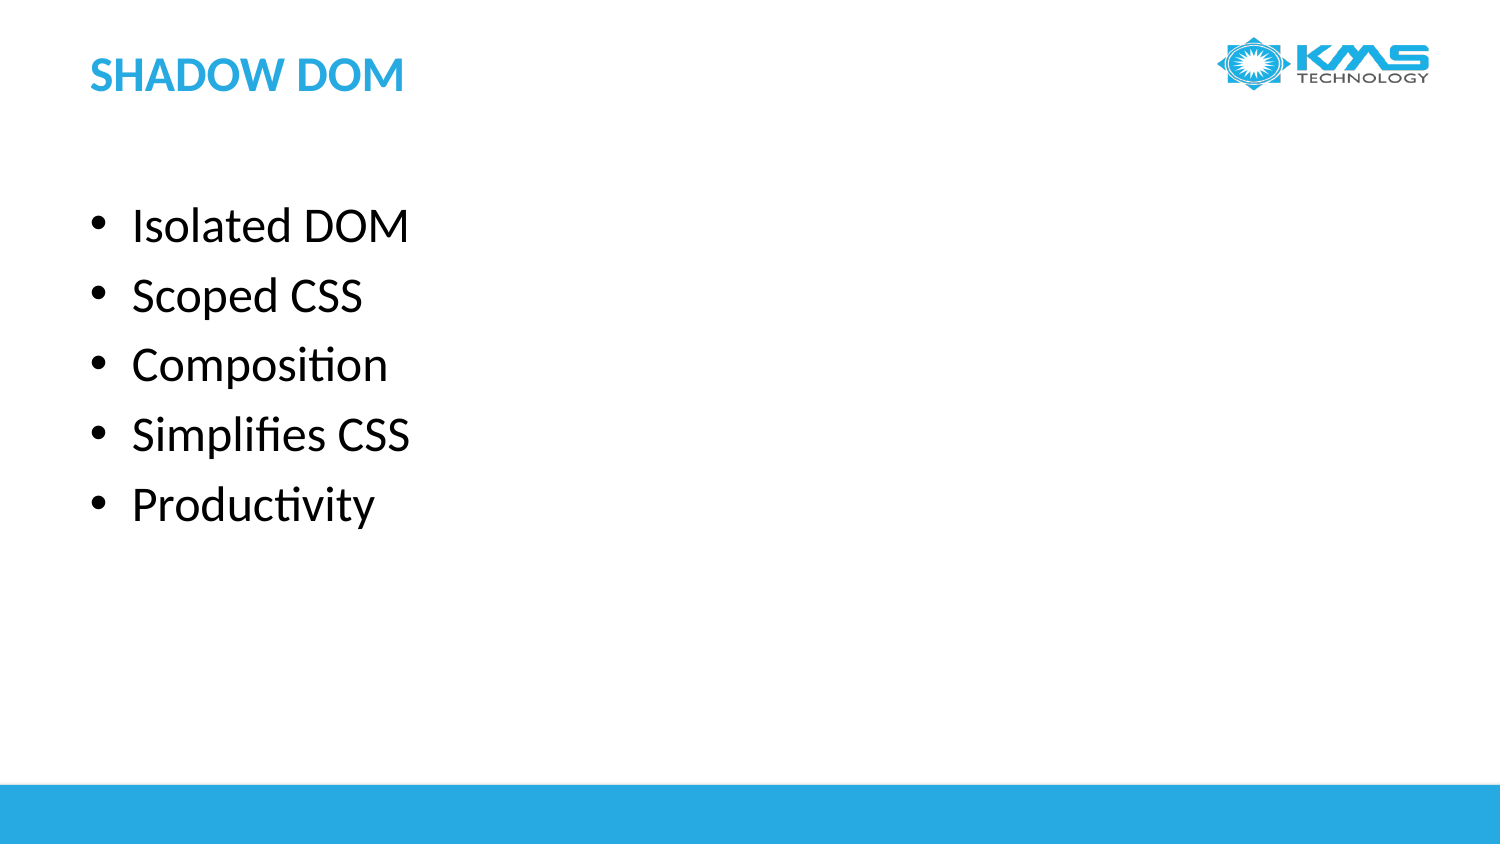

# Shadow dom
Isolated DOM
Scoped CSS
Composition
Simplifies CSS
Productivity